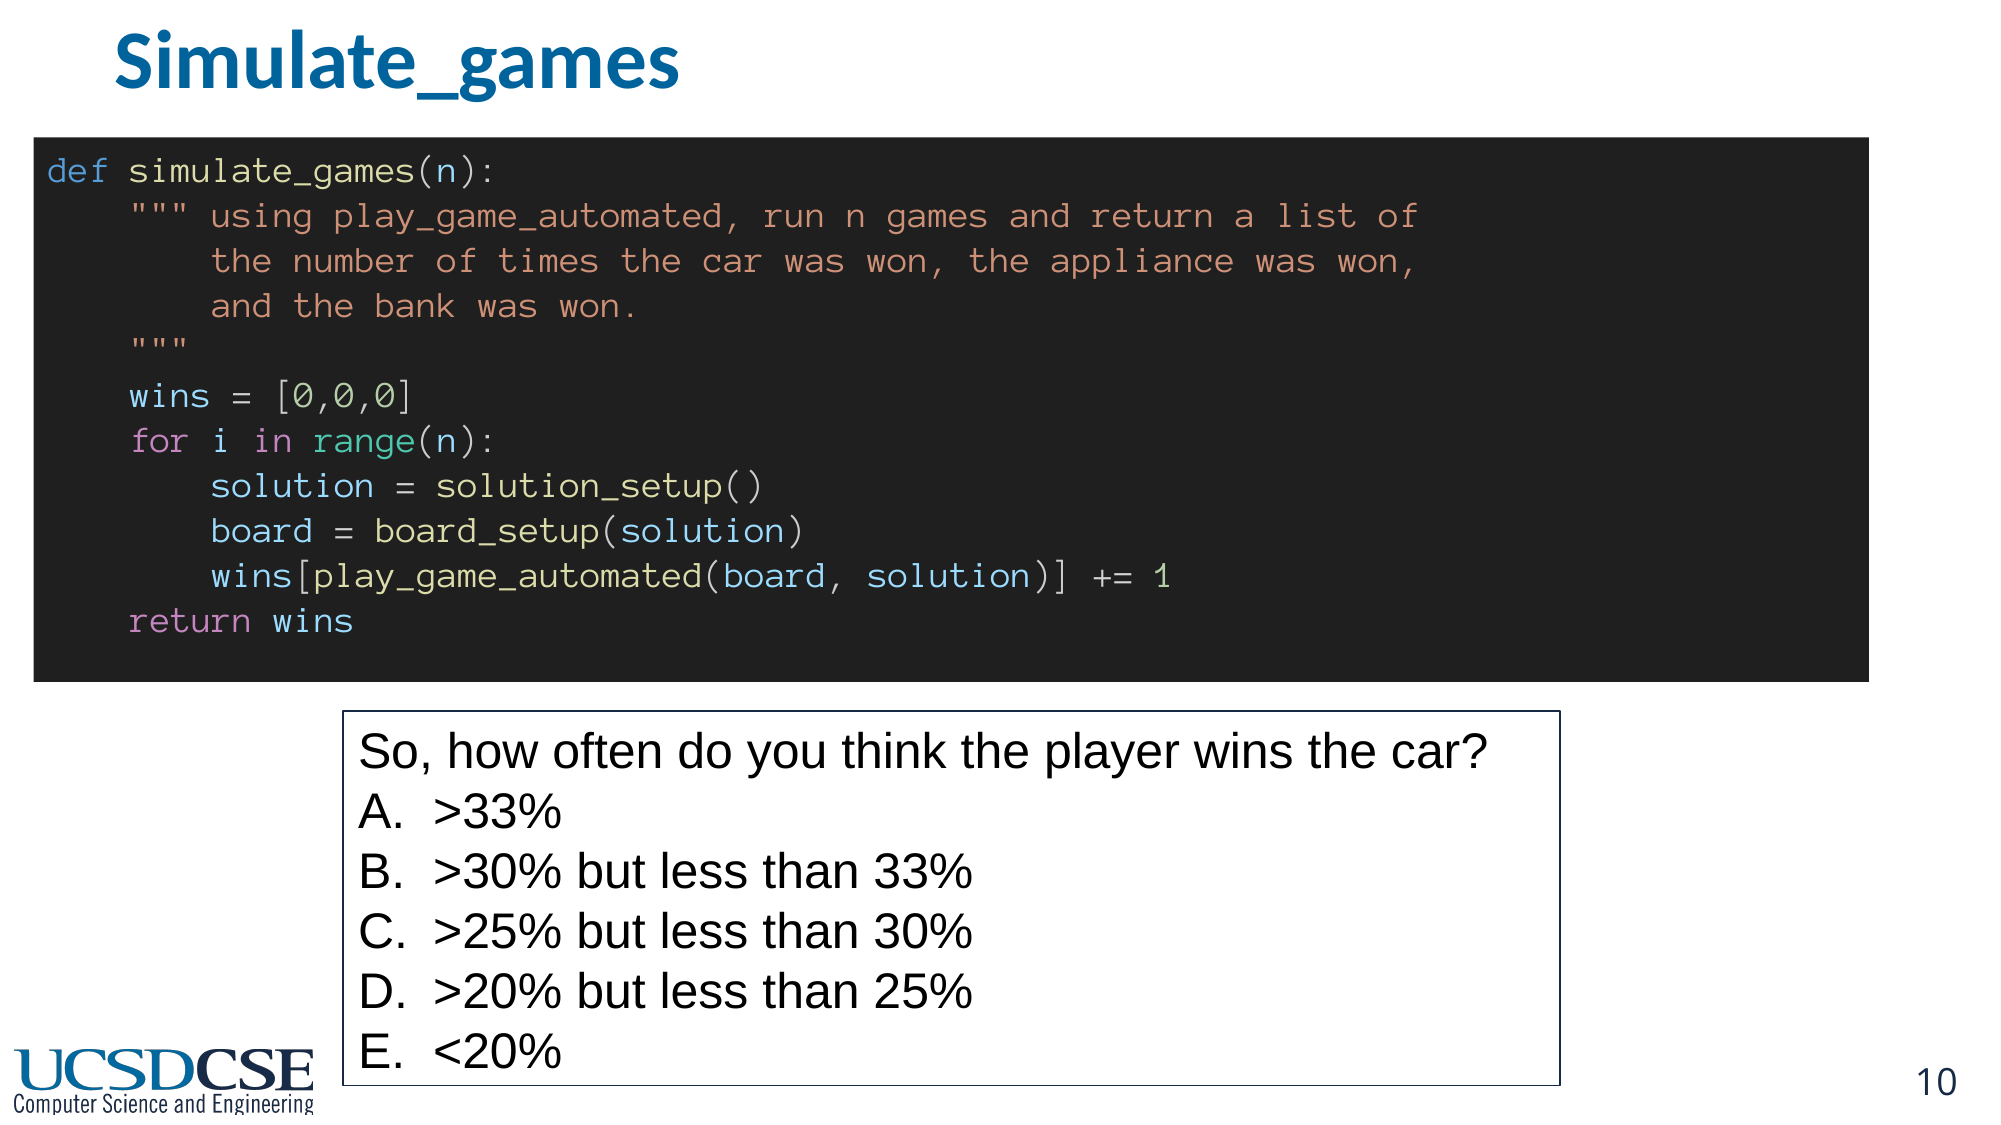

# Simulate_games
def simulate_games(n):
    """ using play_game_automated, run n games and return a list of
        the number of times the car was won, the appliance was won,
        and the bank was won.
    """
    wins = [0,0,0]
    for i in range(n):
        solution = solution_setup()
        board = board_setup(solution)
        wins[play_game_automated(board, solution)] += 1
    return wins

So, how often do you think the player wins the car?
>33%
>30% but less than 33%
>25% but less than 30%
>20% but less than 25%
<20%